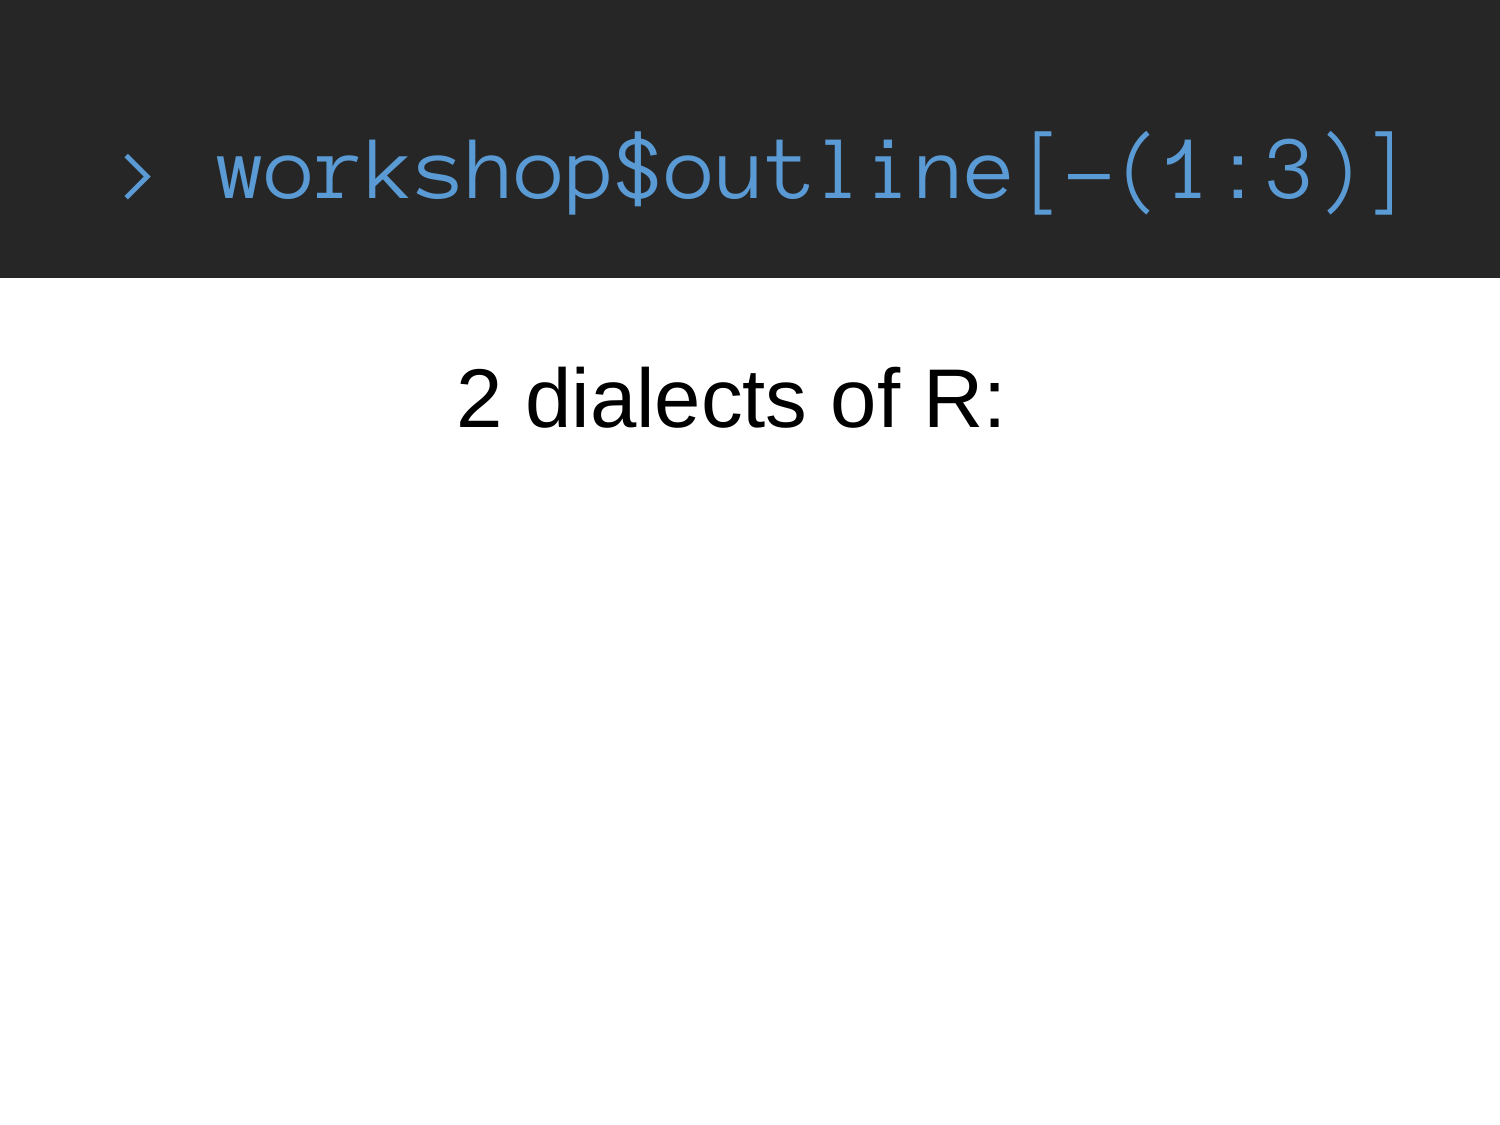

# > workshop$outline[-(1:3)]
2 dialects of R: